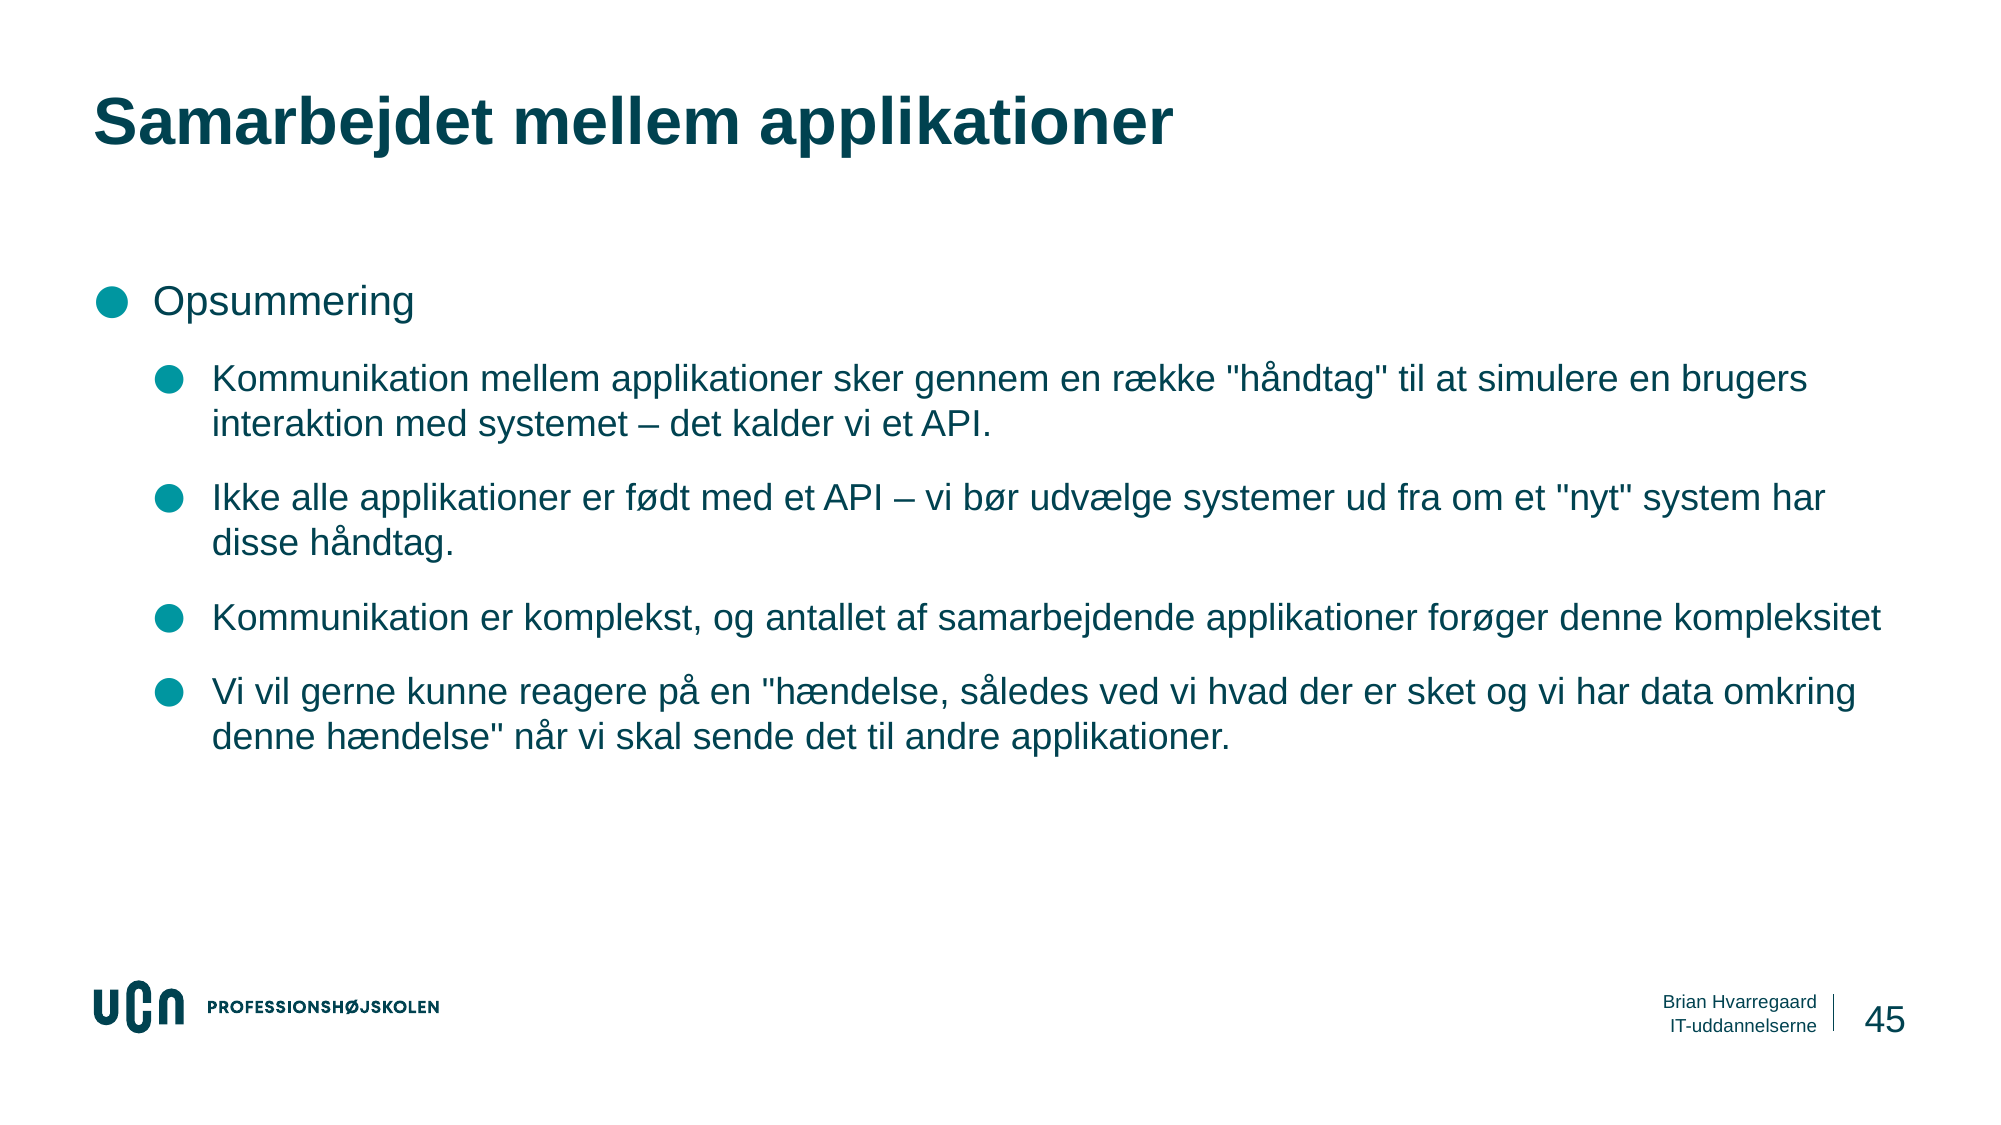

# Samarbejdet mellem applikationer

Opsummering
Kommunikation mellem applikationer sker gennem en række "håndtag" til at simulere en brugers interaktion med systemet – det kalder vi et API.
Ikke alle applikationer er født med et API – vi bør udvælge systemer ud fra om et "nyt" system har disse håndtag.
Kommunikation er komplekst, og antallet af samarbejdende applikationer forøger denne kompleksitet
Vi vil gerne kunne reagere på en "hændelse, således ved vi hvad der er sket og vi har data omkring denne hændelse" når vi skal sende det til andre applikationer.
45